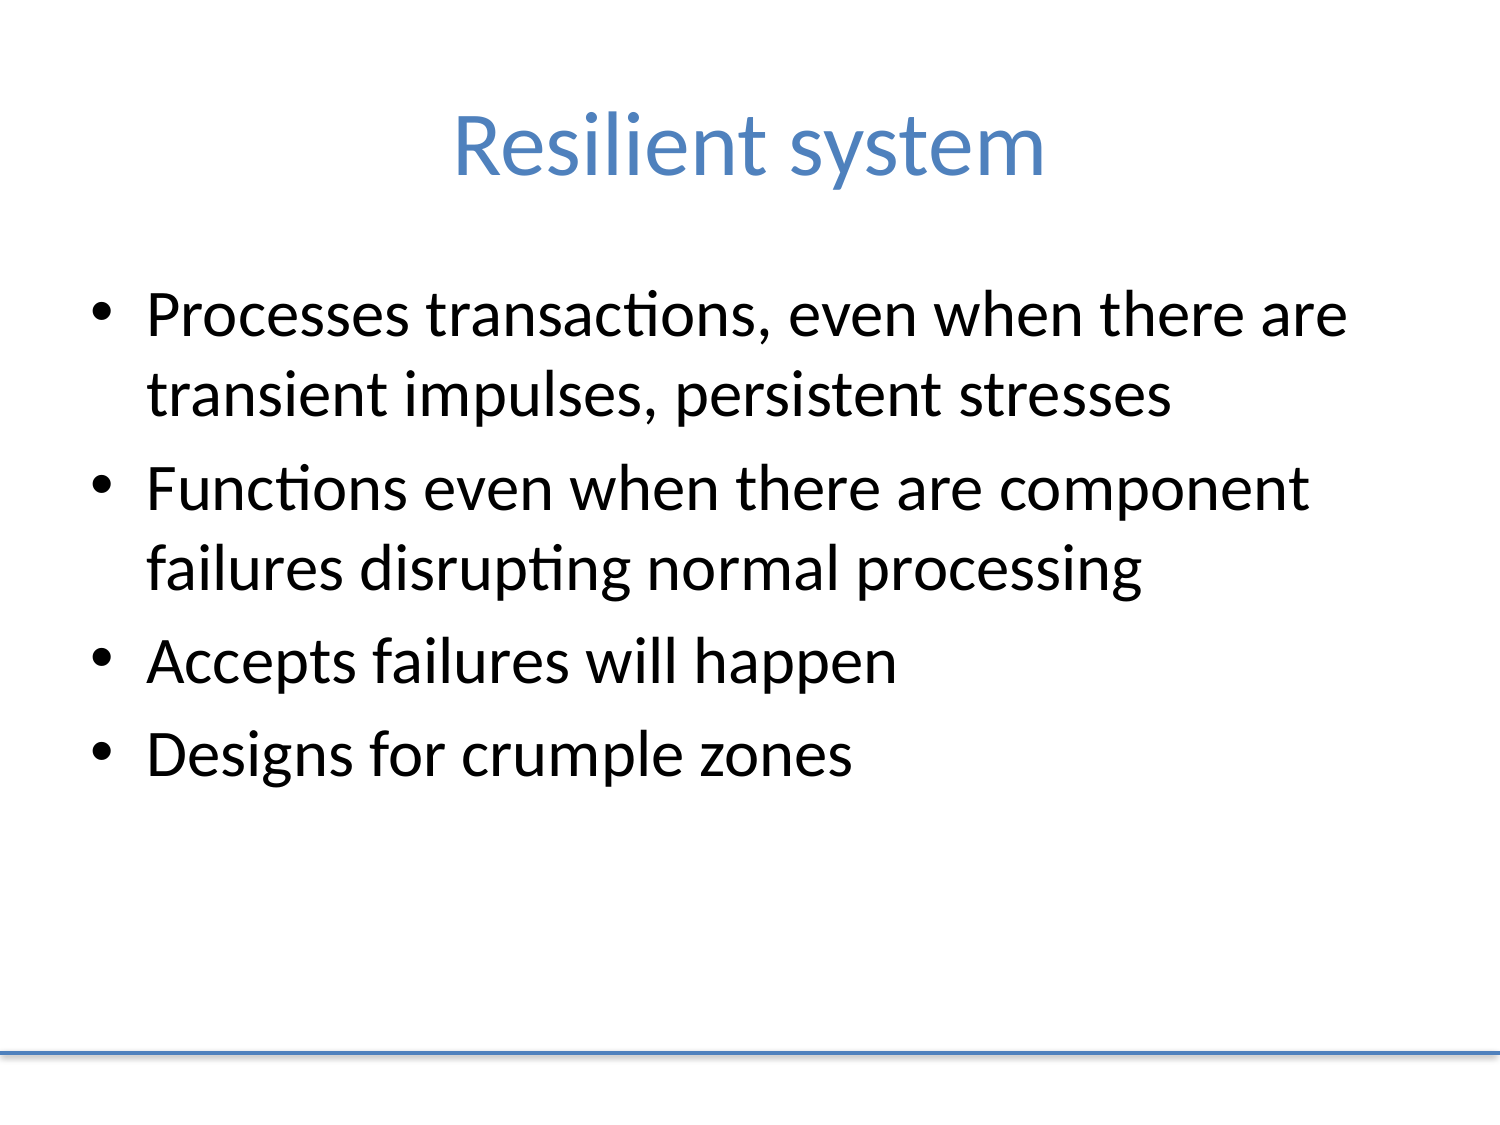

# Resilient system
Processes transactions, even when there are transient impulses, persistent stresses
Functions even when there are component failures disrupting normal processing
Accepts failures will happen
Designs for crumple zones